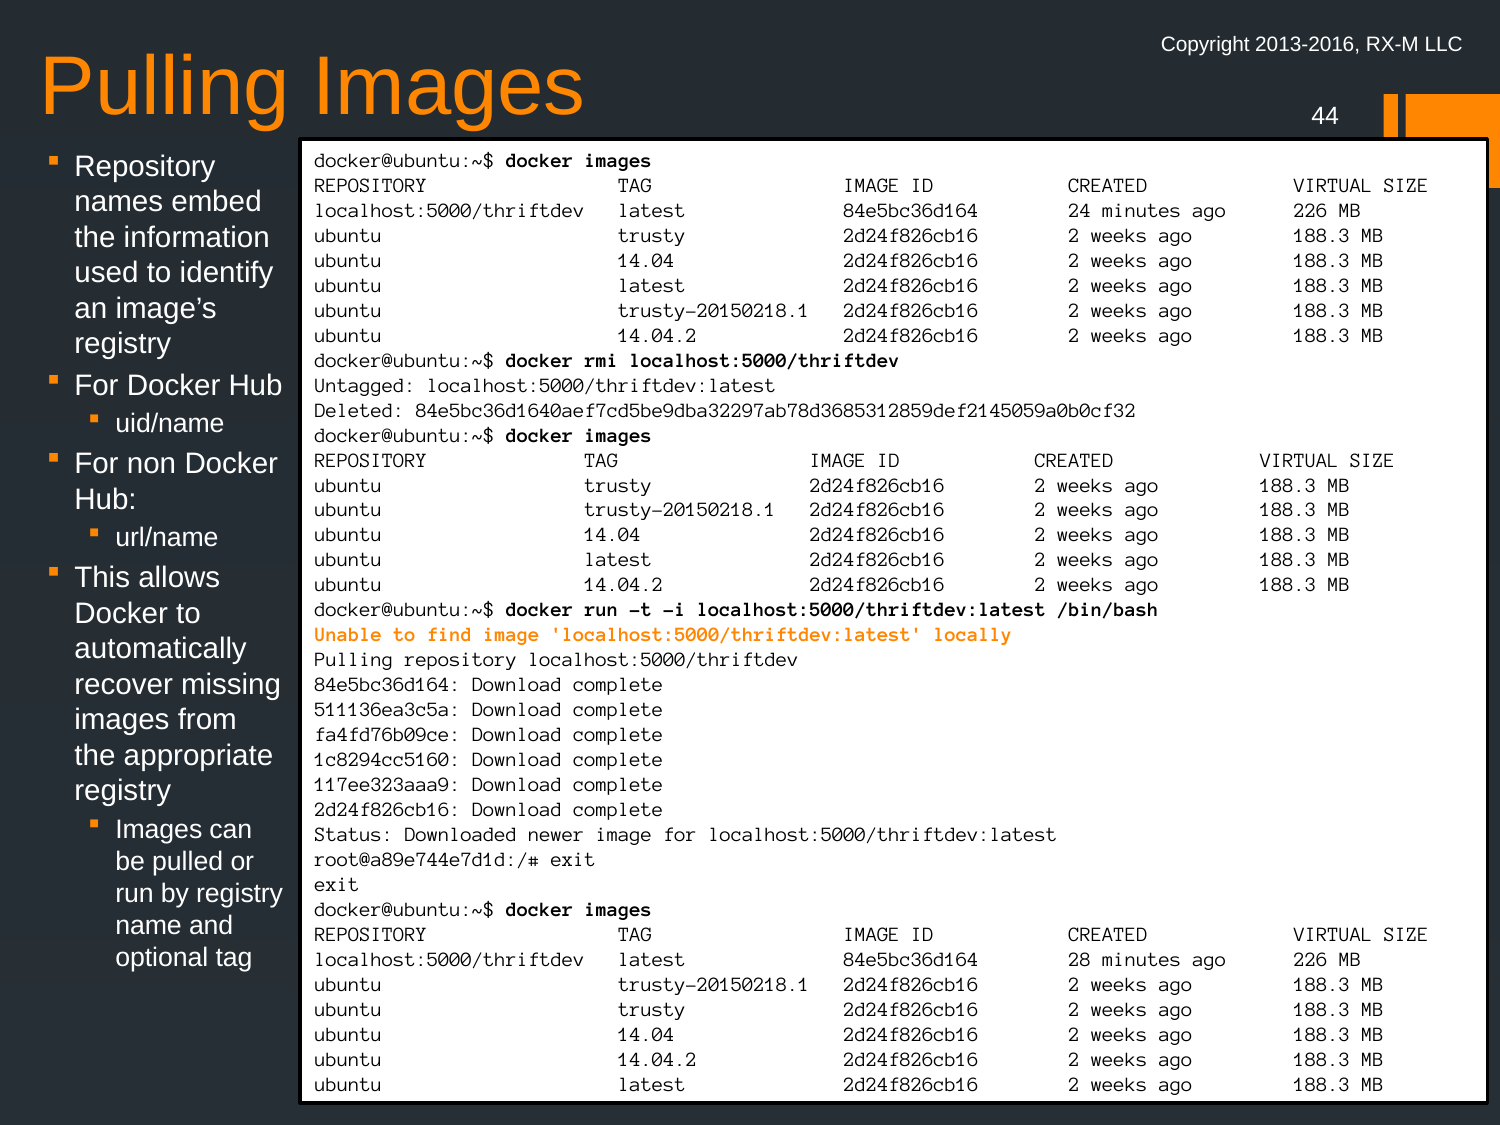

# Pulling Images
Copyright 2013-2016, RX-M LLC
44
Repository names embed the information used to identify an image’s registry
For Docker Hub
uid/name
For non Docker Hub:
url/name
This allows Docker to automatically recover missing images from the appropriate registry
Images can be pulled or run by registry name and optional tag
docker@ubuntu:~$ docker images
REPOSITORY                 TAG                 IMAGE ID            CREATED             VIRTUAL SIZE
localhost:5000/thriftdev   latest              84e5bc36d164        24 minutes ago      226 MB
ubuntu                     trusty              2d24f826cb16        2 weeks ago         188.3 MB
ubuntu                     14.04               2d24f826cb16        2 weeks ago         188.3 MB
ubuntu                     latest              2d24f826cb16        2 weeks ago         188.3 MB
ubuntu                     trusty-20150218.1   2d24f826cb16        2 weeks ago         188.3 MB
ubuntu                     14.04.2             2d24f826cb16        2 weeks ago         188.3 MB
docker@ubuntu:~$ docker rmi localhost:5000/thriftdev
Untagged: localhost:5000/thriftdev:latest
Deleted: 84e5bc36d1640aef7cd5be9dba32297ab78d3685312859def2145059a0b0cf32
docker@ubuntu:~$ docker images
REPOSITORY              TAG                 IMAGE ID            CREATED             VIRTUAL SIZE
ubuntu                  trusty              2d24f826cb16        2 weeks ago         188.3 MB
ubuntu                  trusty-20150218.1   2d24f826cb16        2 weeks ago         188.3 MB
ubuntu                  14.04               2d24f826cb16        2 weeks ago         188.3 MB
ubuntu                  latest              2d24f826cb16        2 weeks ago         188.3 MB
ubuntu                  14.04.2             2d24f826cb16        2 weeks ago         188.3 MB
docker@ubuntu:~$ docker run -t -i localhost:5000/thriftdev:latest /bin/bash
Unable to find image 'localhost:5000/thriftdev:latest' locally
Pulling repository localhost:5000/thriftdev
84e5bc36d164: Download complete
511136ea3c5a: Download complete
fa4fd76b09ce: Download complete
1c8294cc5160: Download complete
117ee323aaa9: Download complete
2d24f826cb16: Download complete
Status: Downloaded newer image for localhost:5000/thriftdev:latest
root@a89e744e7d1d:/# exit
exit
docker@ubuntu:~$ docker images
REPOSITORY                 TAG                 IMAGE ID            CREATED             VIRTUAL SIZE
localhost:5000/thriftdev   latest              84e5bc36d164        28 minutes ago      226 MB
ubuntu                     trusty-20150218.1   2d24f826cb16        2 weeks ago         188.3 MB
ubuntu                     trusty              2d24f826cb16        2 weeks ago         188.3 MB
ubuntu                     14.04               2d24f826cb16        2 weeks ago         188.3 MB
ubuntu                     14.04.2             2d24f826cb16        2 weeks ago         188.3 MB
ubuntu                     latest              2d24f826cb16        2 weeks ago         188.3 MB